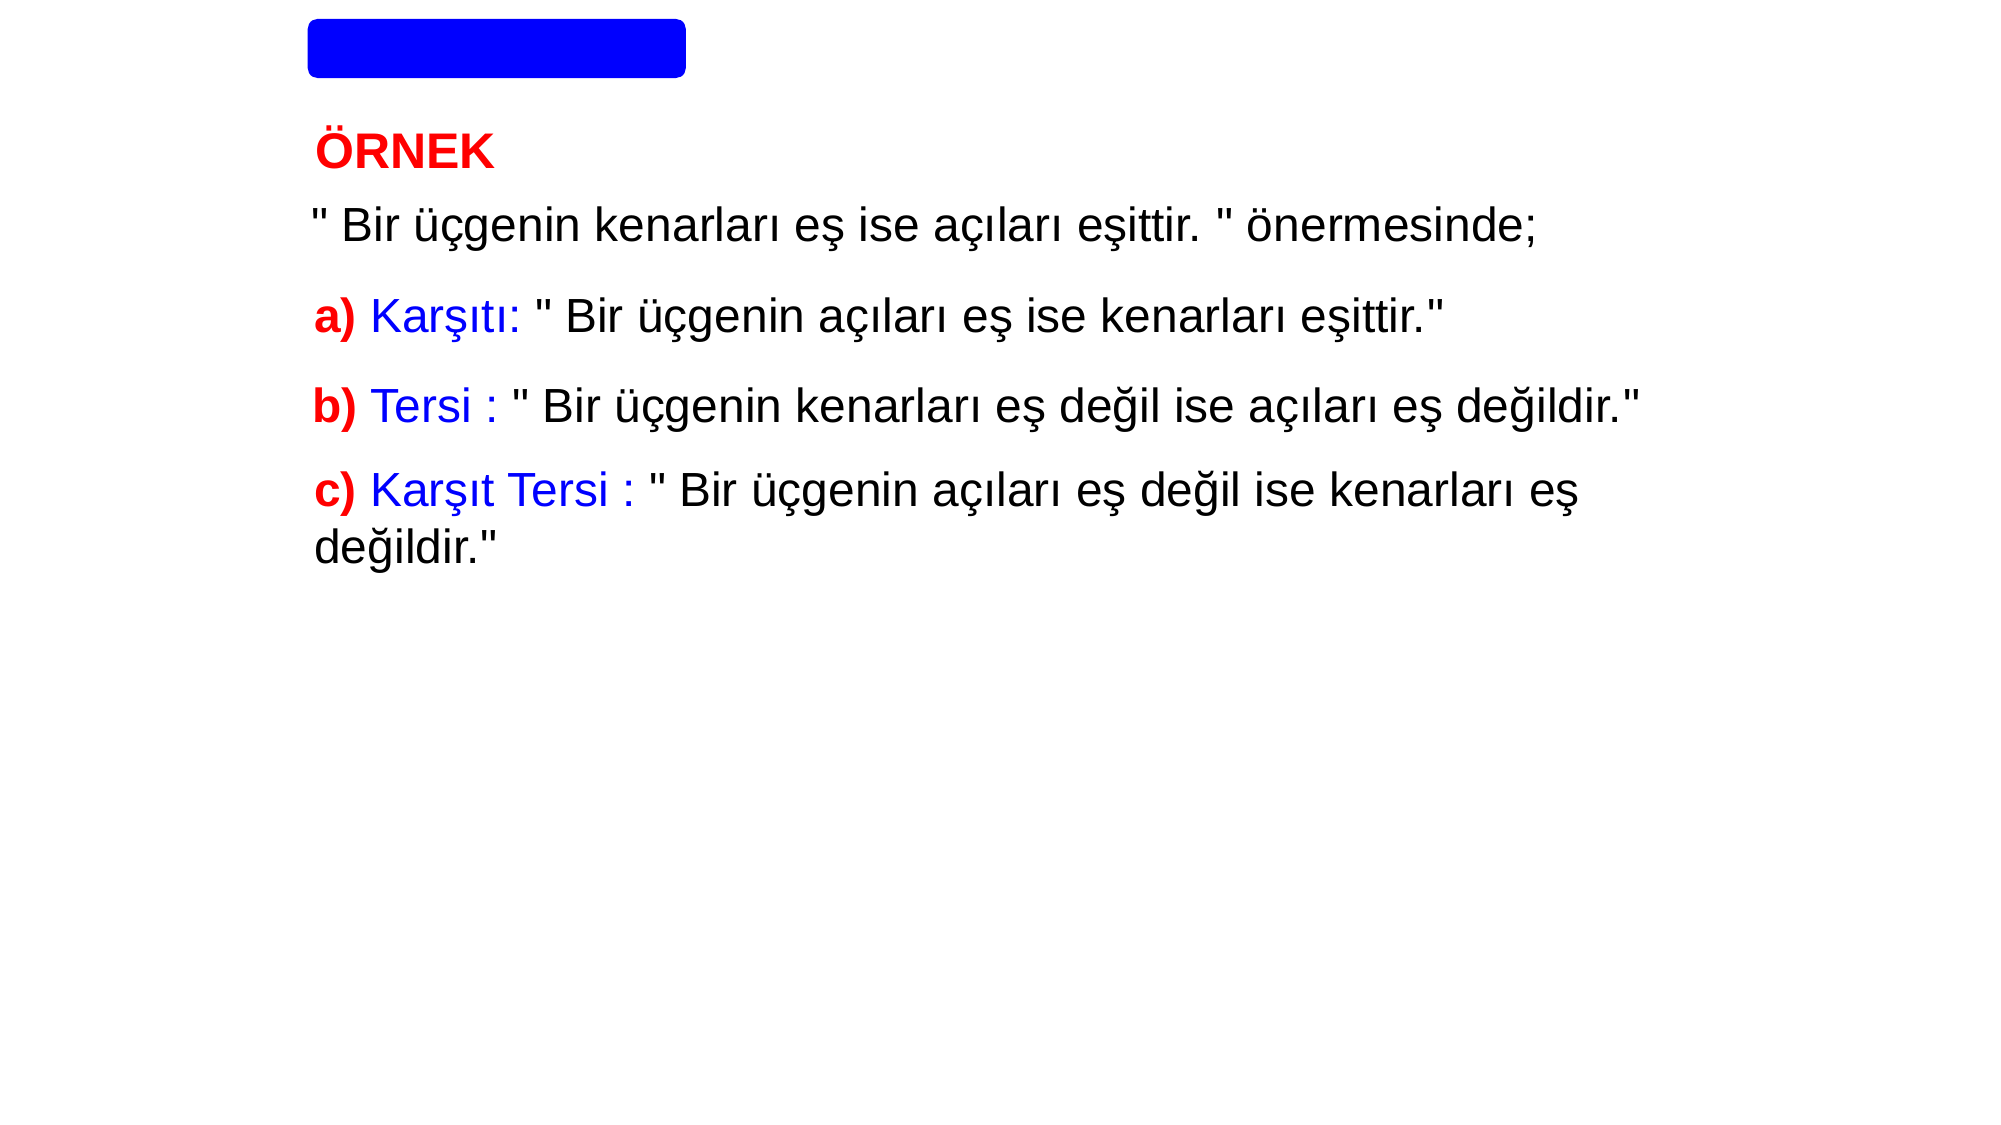

ÖRNEK
" Bir üçgenin kenarları eş ise açıları eşittir. " önermesinde;
a) Karşıtı: " Bir üçgenin açıları eş ise kenarları eşittir."
b) Tersi : " Bir üçgenin kenarları eş değil ise açıları eş değildir."
c) Karşıt Tersi : " Bir üçgenin açıları eş değil ise kenarları eş değildir."